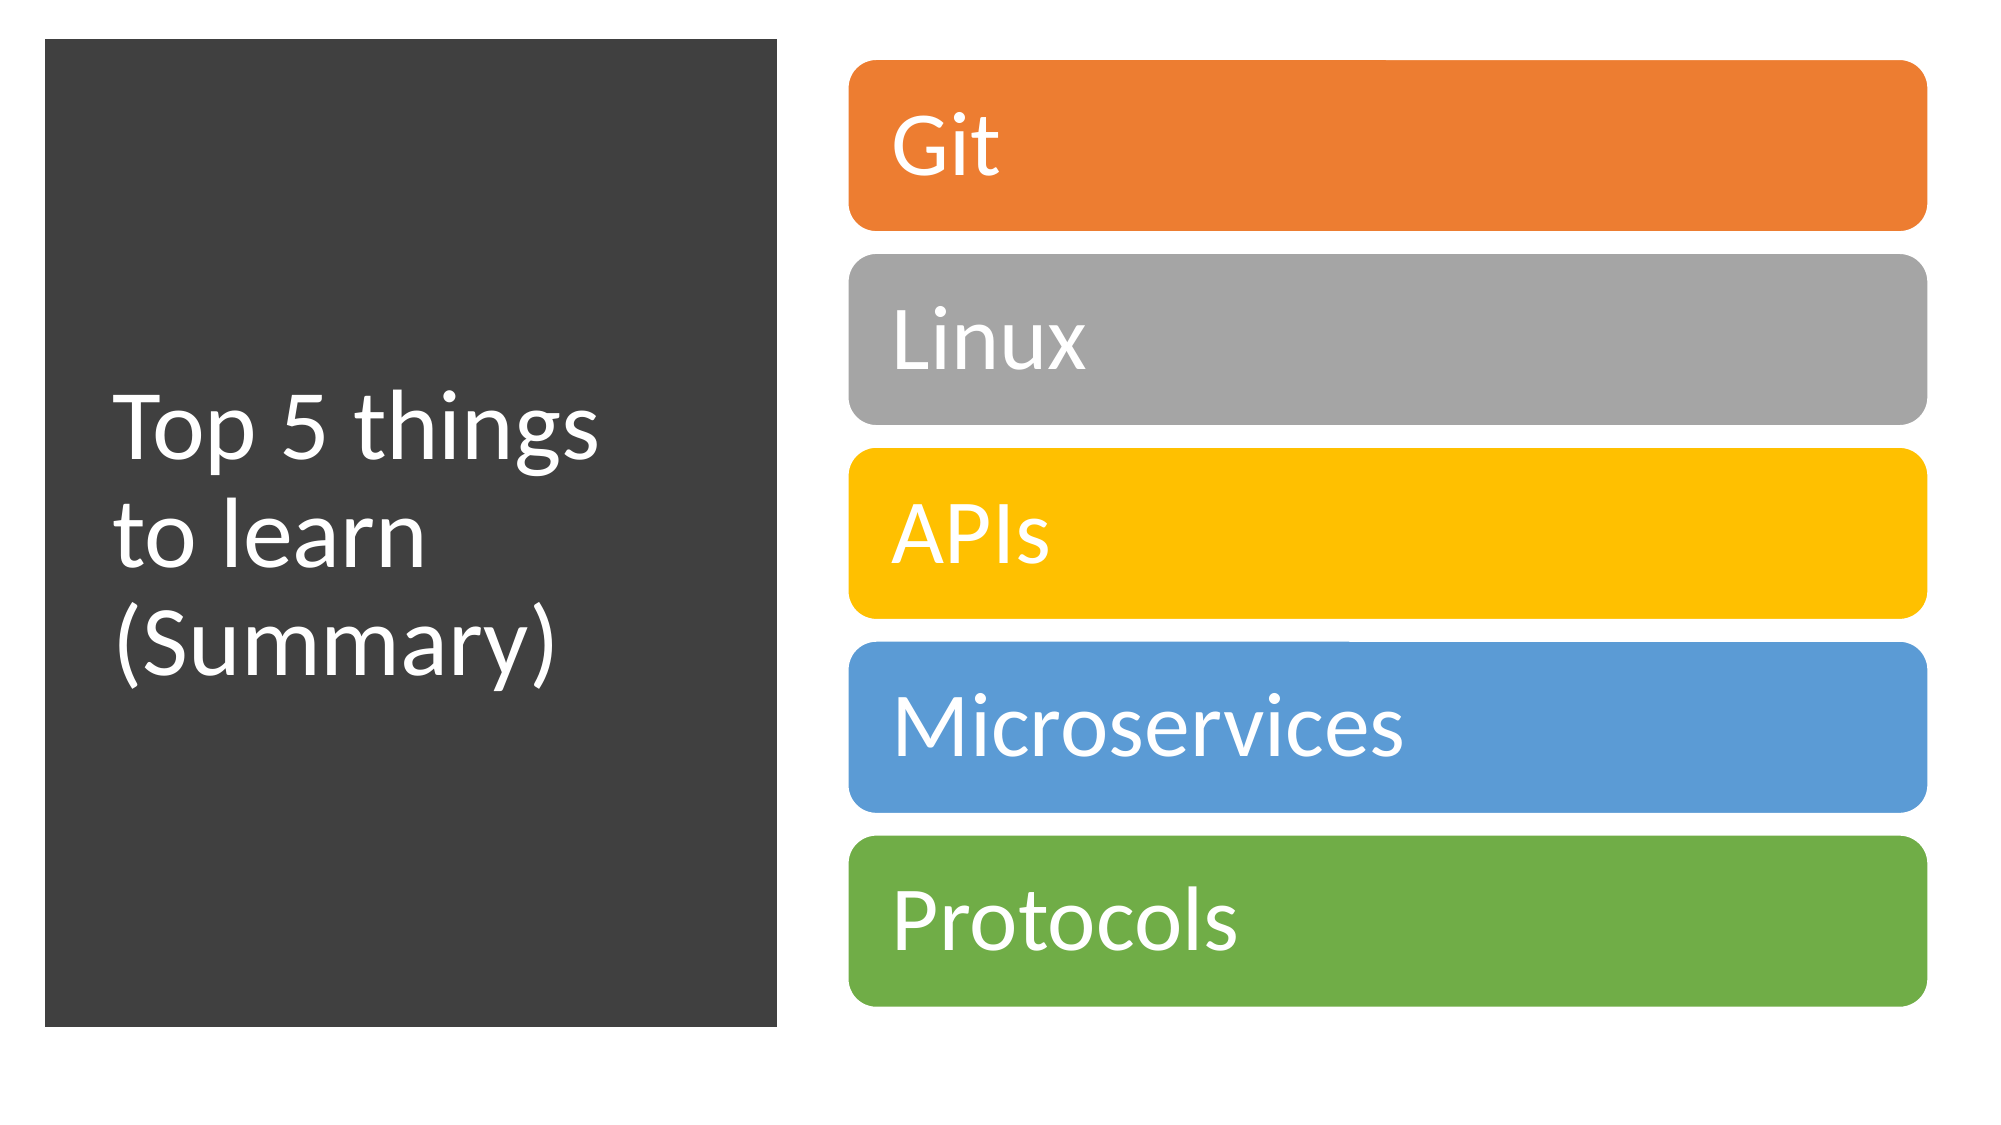

Git
Linux
APIs
Microservices
Protocols
# Top 5 things to learn (Summary)